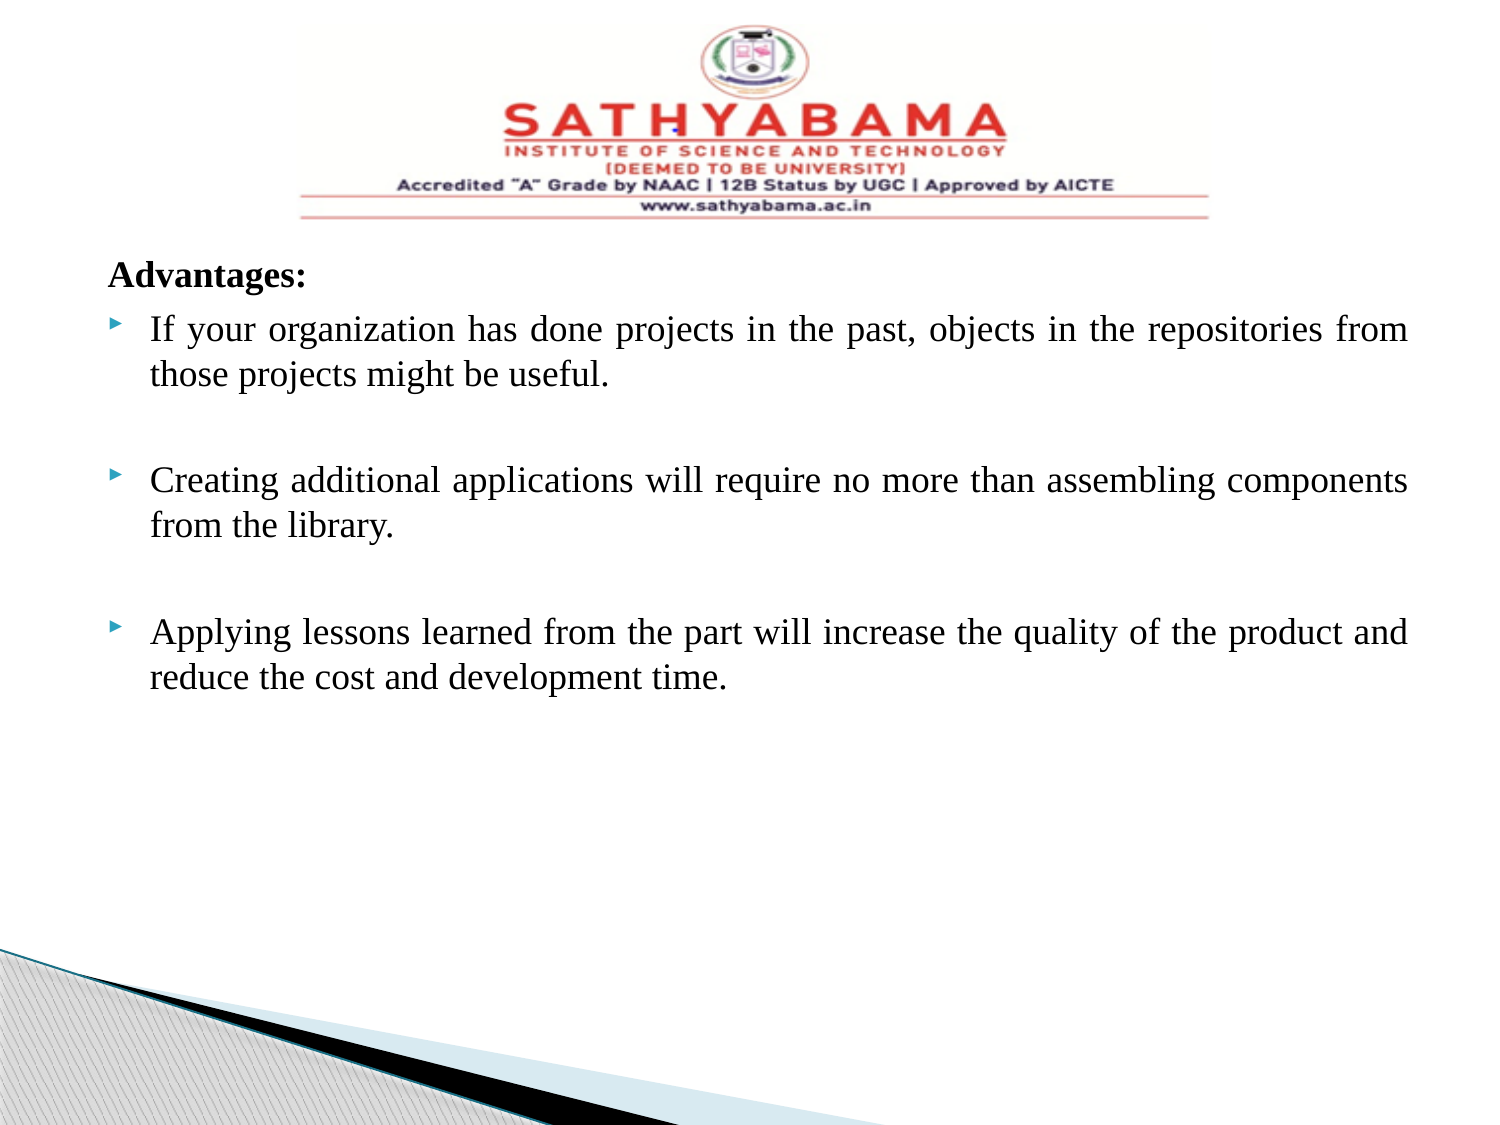

#
Advantages:
If your organization has done projects in the past, objects in the repositories from those projects might be useful.

Creating additional applications will require no more than assembling components from the library.

Applying lessons learned from the part will increase the quality of the product and reduce the cost and development time.